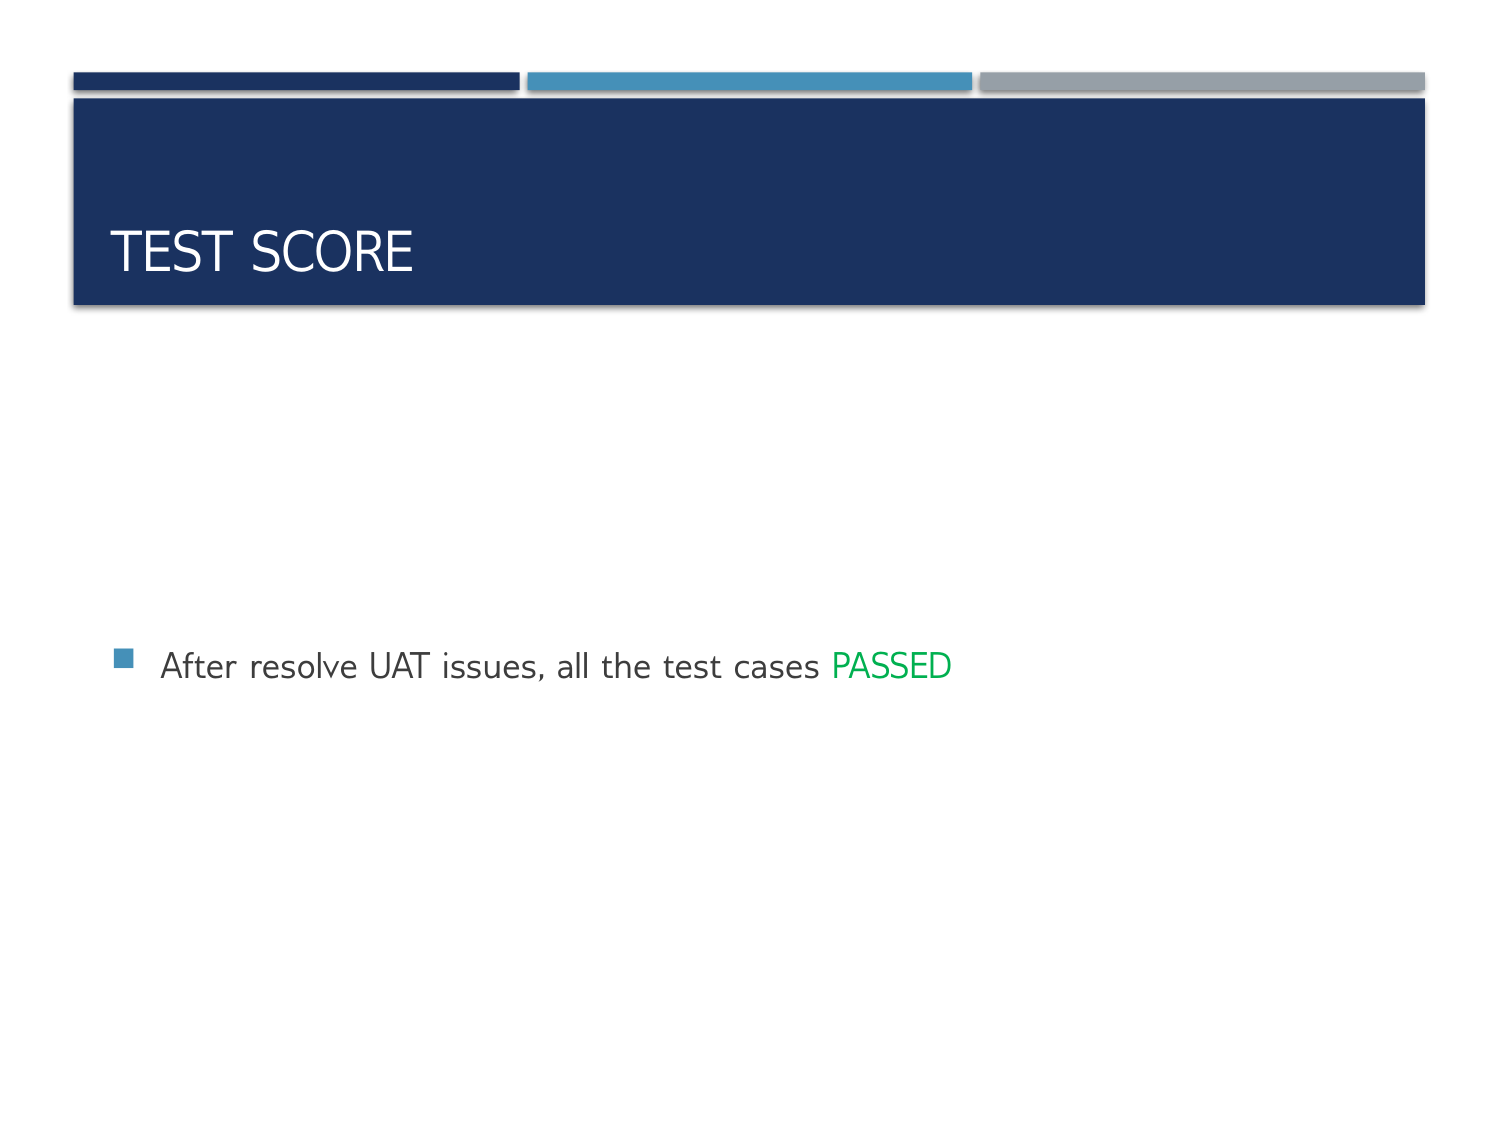

# test score
After resolve UAT issues, all the test cases PASSED